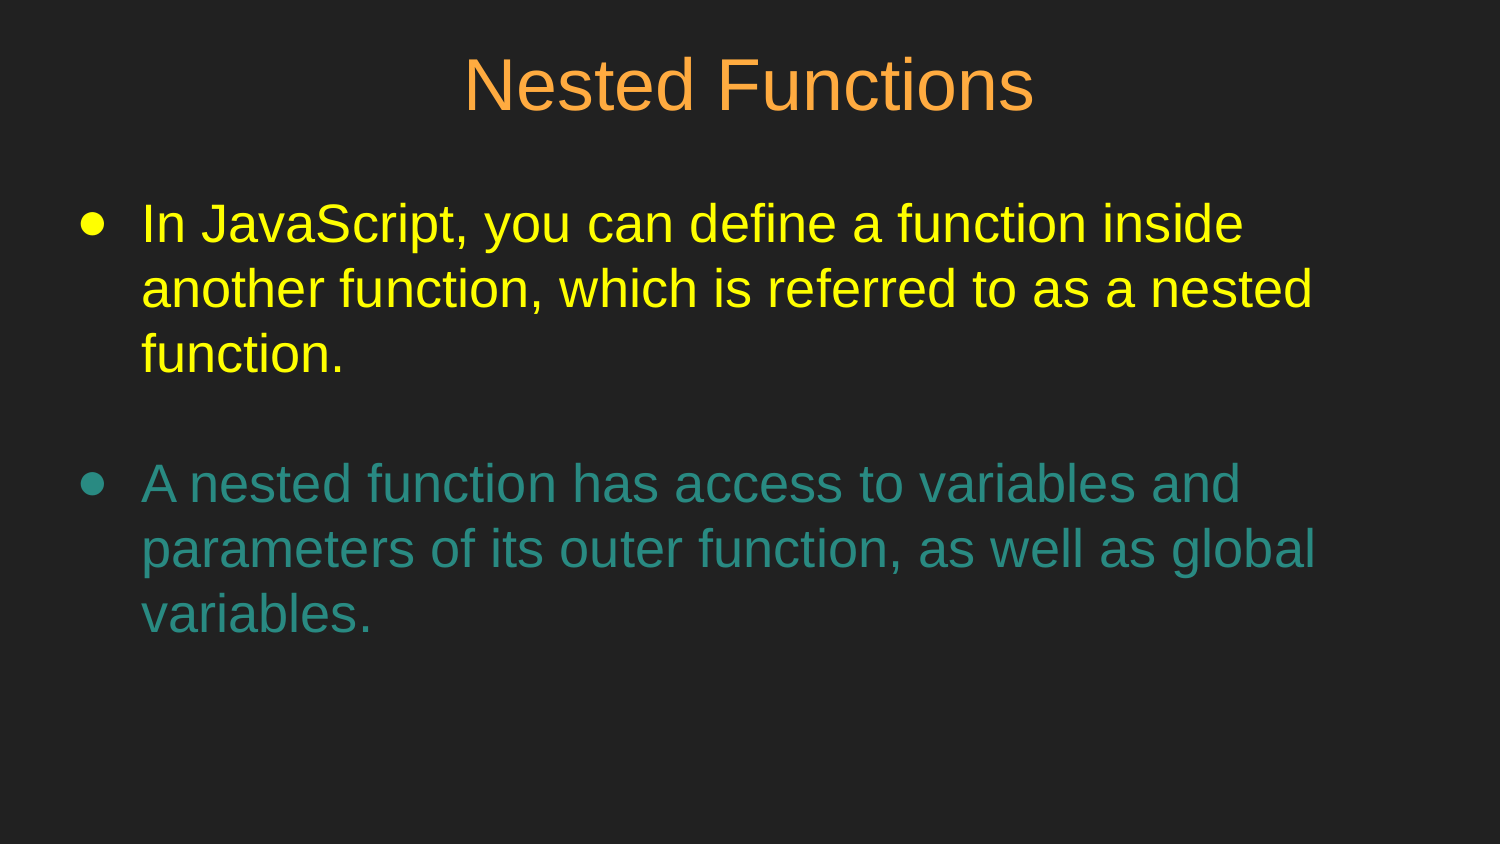

# Nested Functions
In JavaScript, you can define a function inside another function, which is referred to as a nested function.

A nested function has access to variables and parameters of its outer function, as well as global variables.